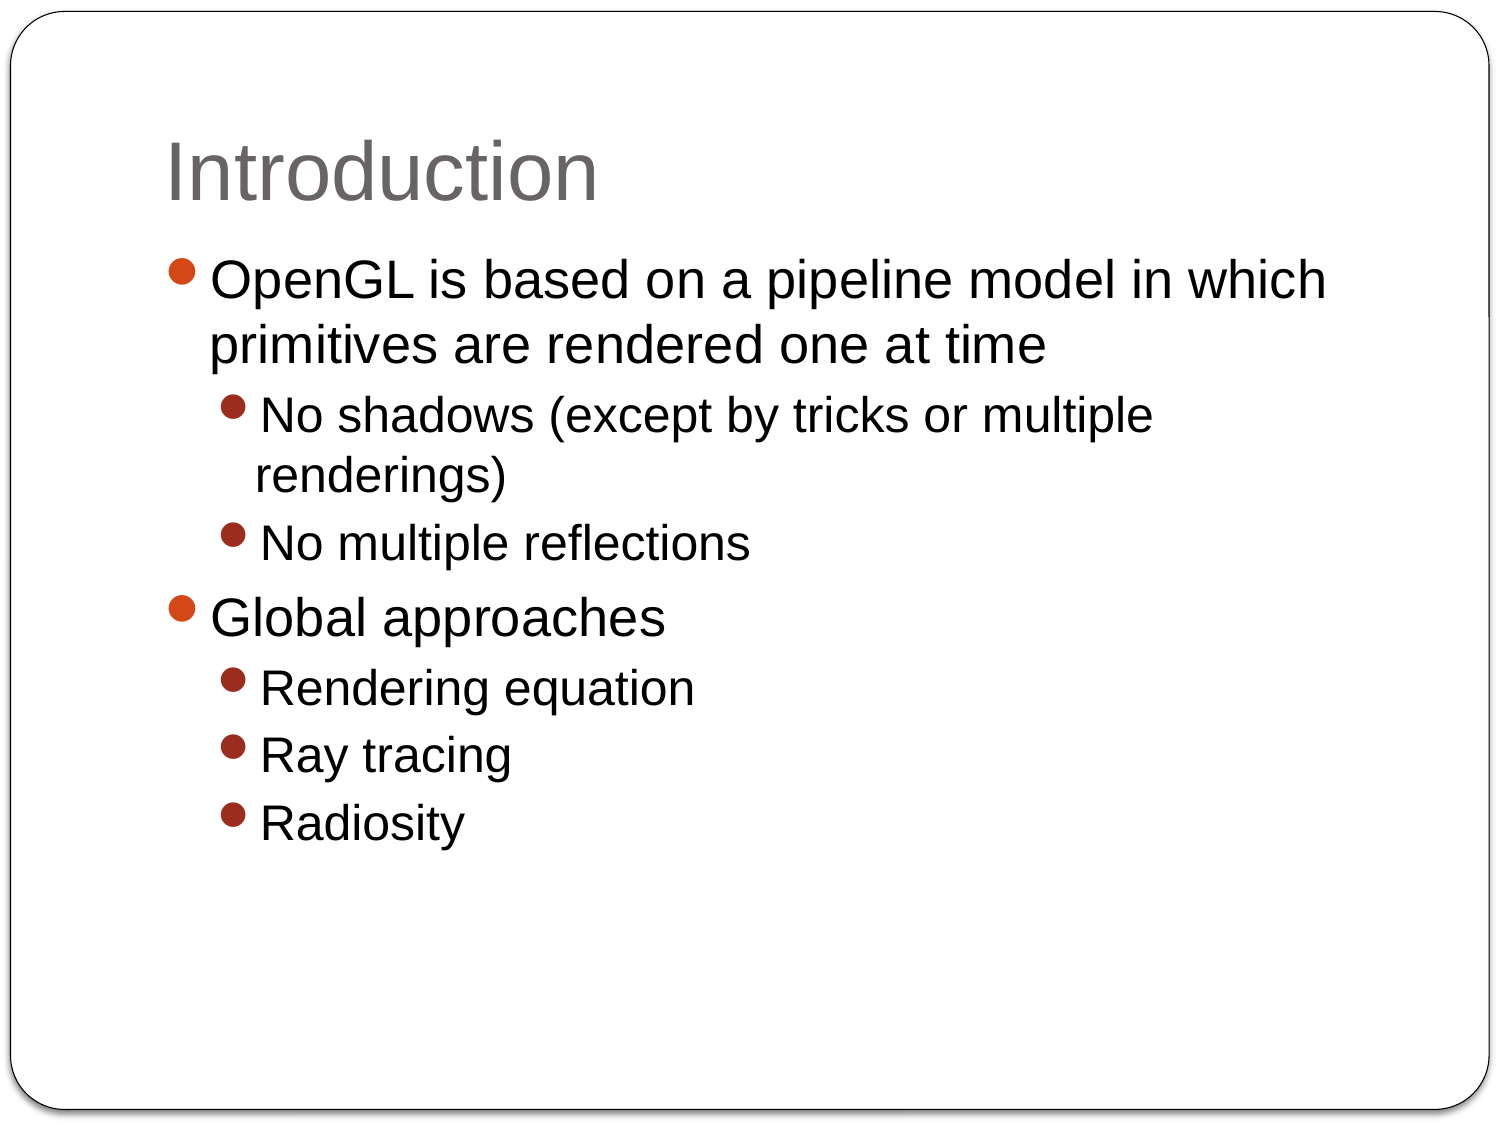

# Introduction
OpenGL is based on a pipeline model in which primitives are rendered one at time
No shadows (except by tricks or multiple renderings)
No multiple reflections
Global approaches
Rendering equation
Ray tracing
Radiosity